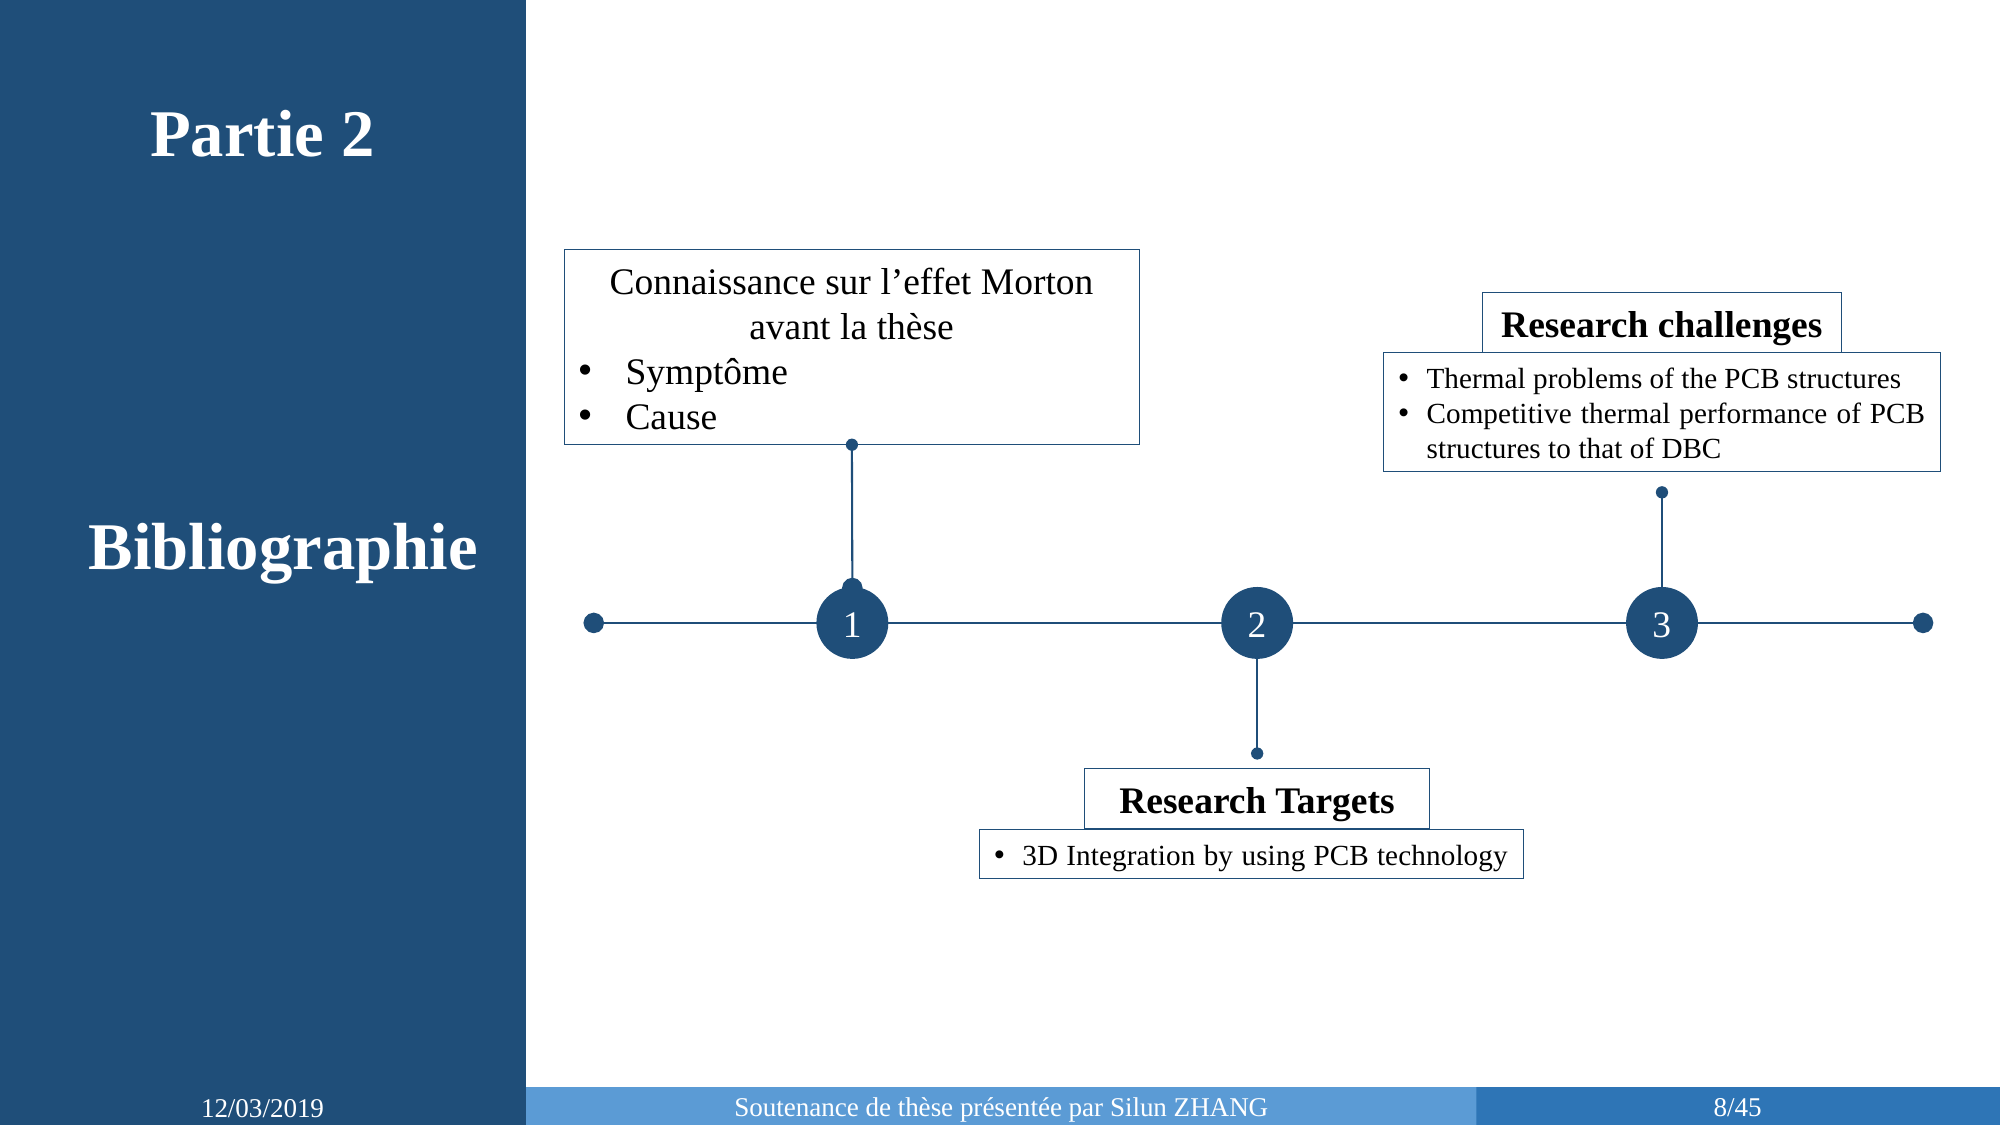

Partie 2
Connaissance sur l’effet Morton avant la thèse
Symptôme
Cause
Research challenges
Thermal problems of the PCB structures
Competitive thermal performance of PCB structures to that of DBC
Bibliographie
1
2
3
Research Targets
3D Integration by using PCB technology
Soutenance de thèse présentée par Silun ZHANG
8/45
12/03/2019